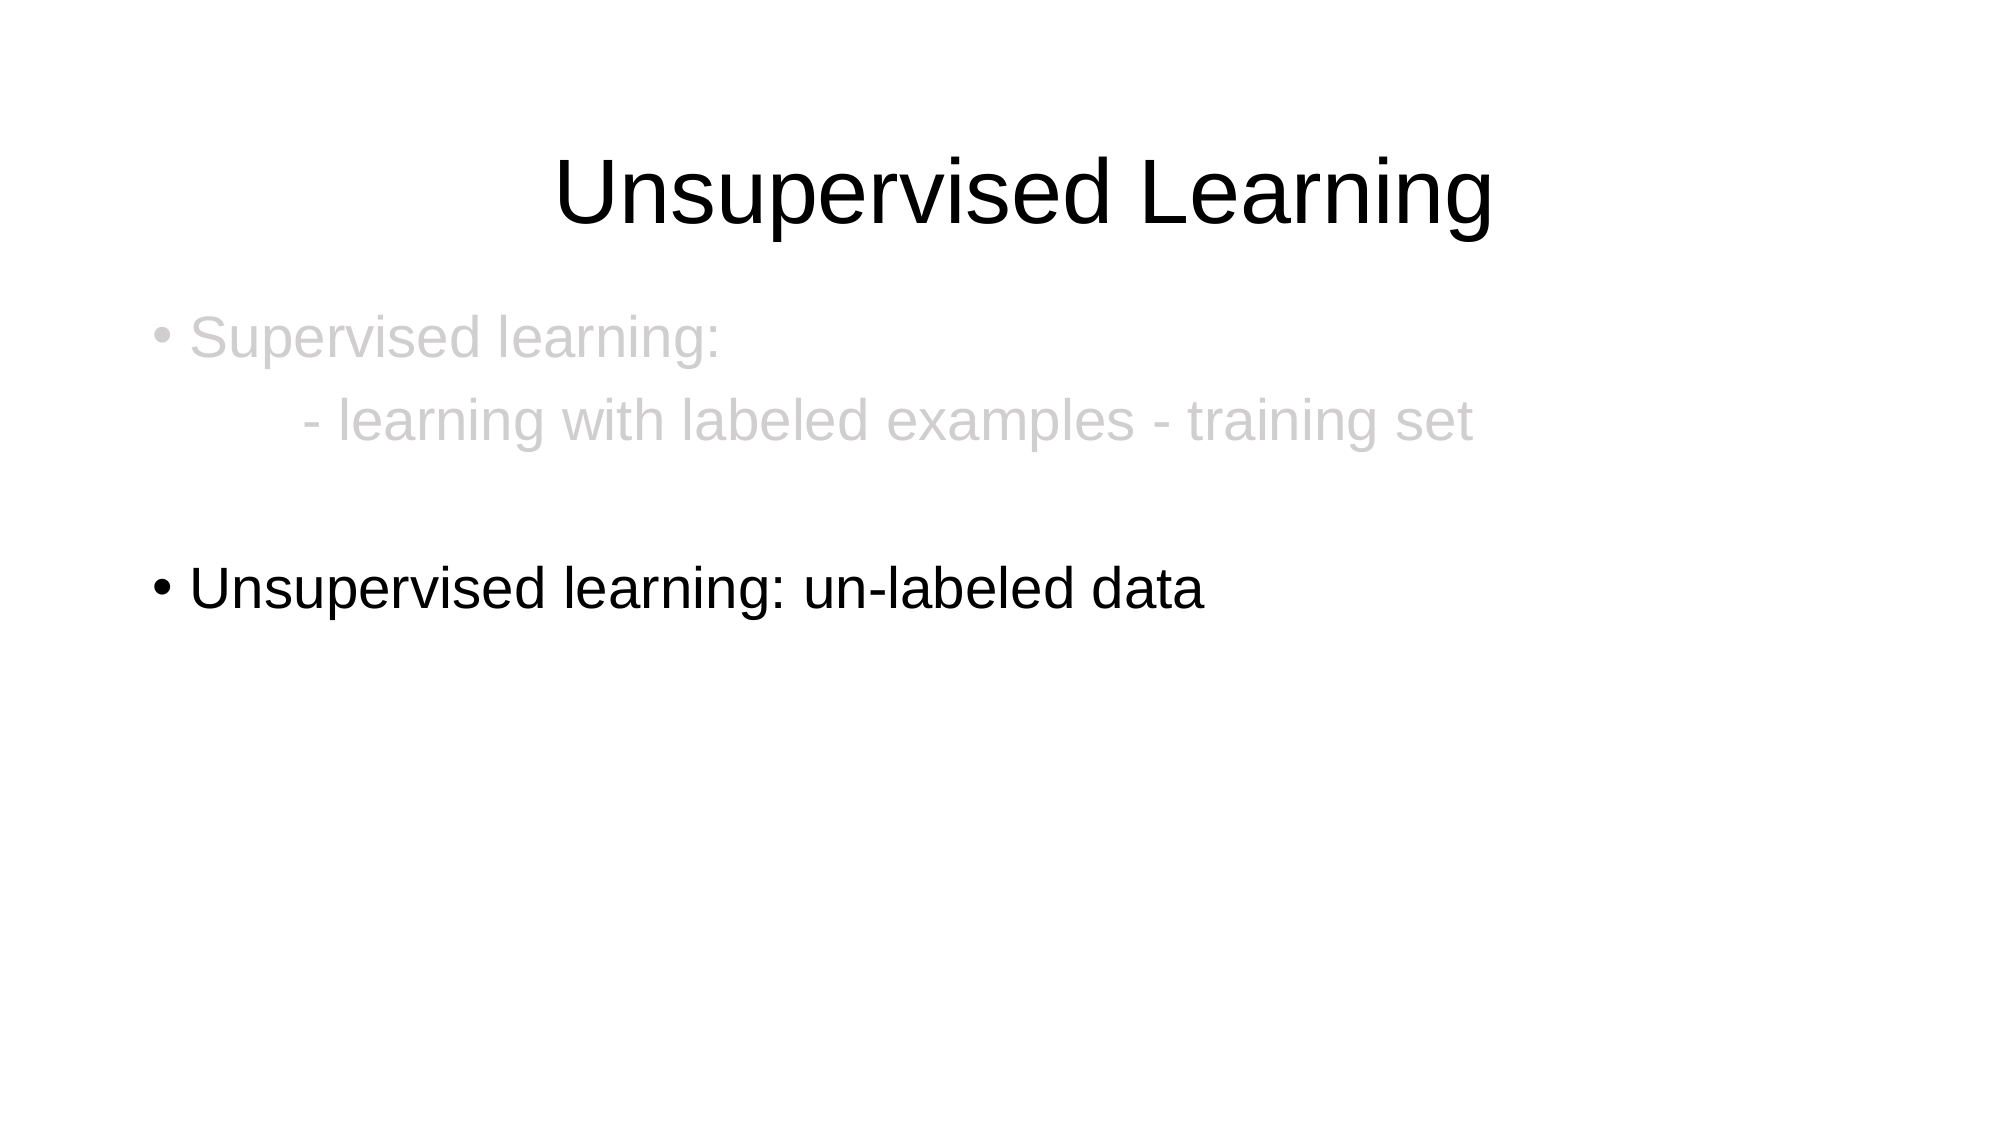

Unsupervised Learning
Supervised learning:
	- learning with labeled examples - training set

Unsupervised learning: un-labeled data